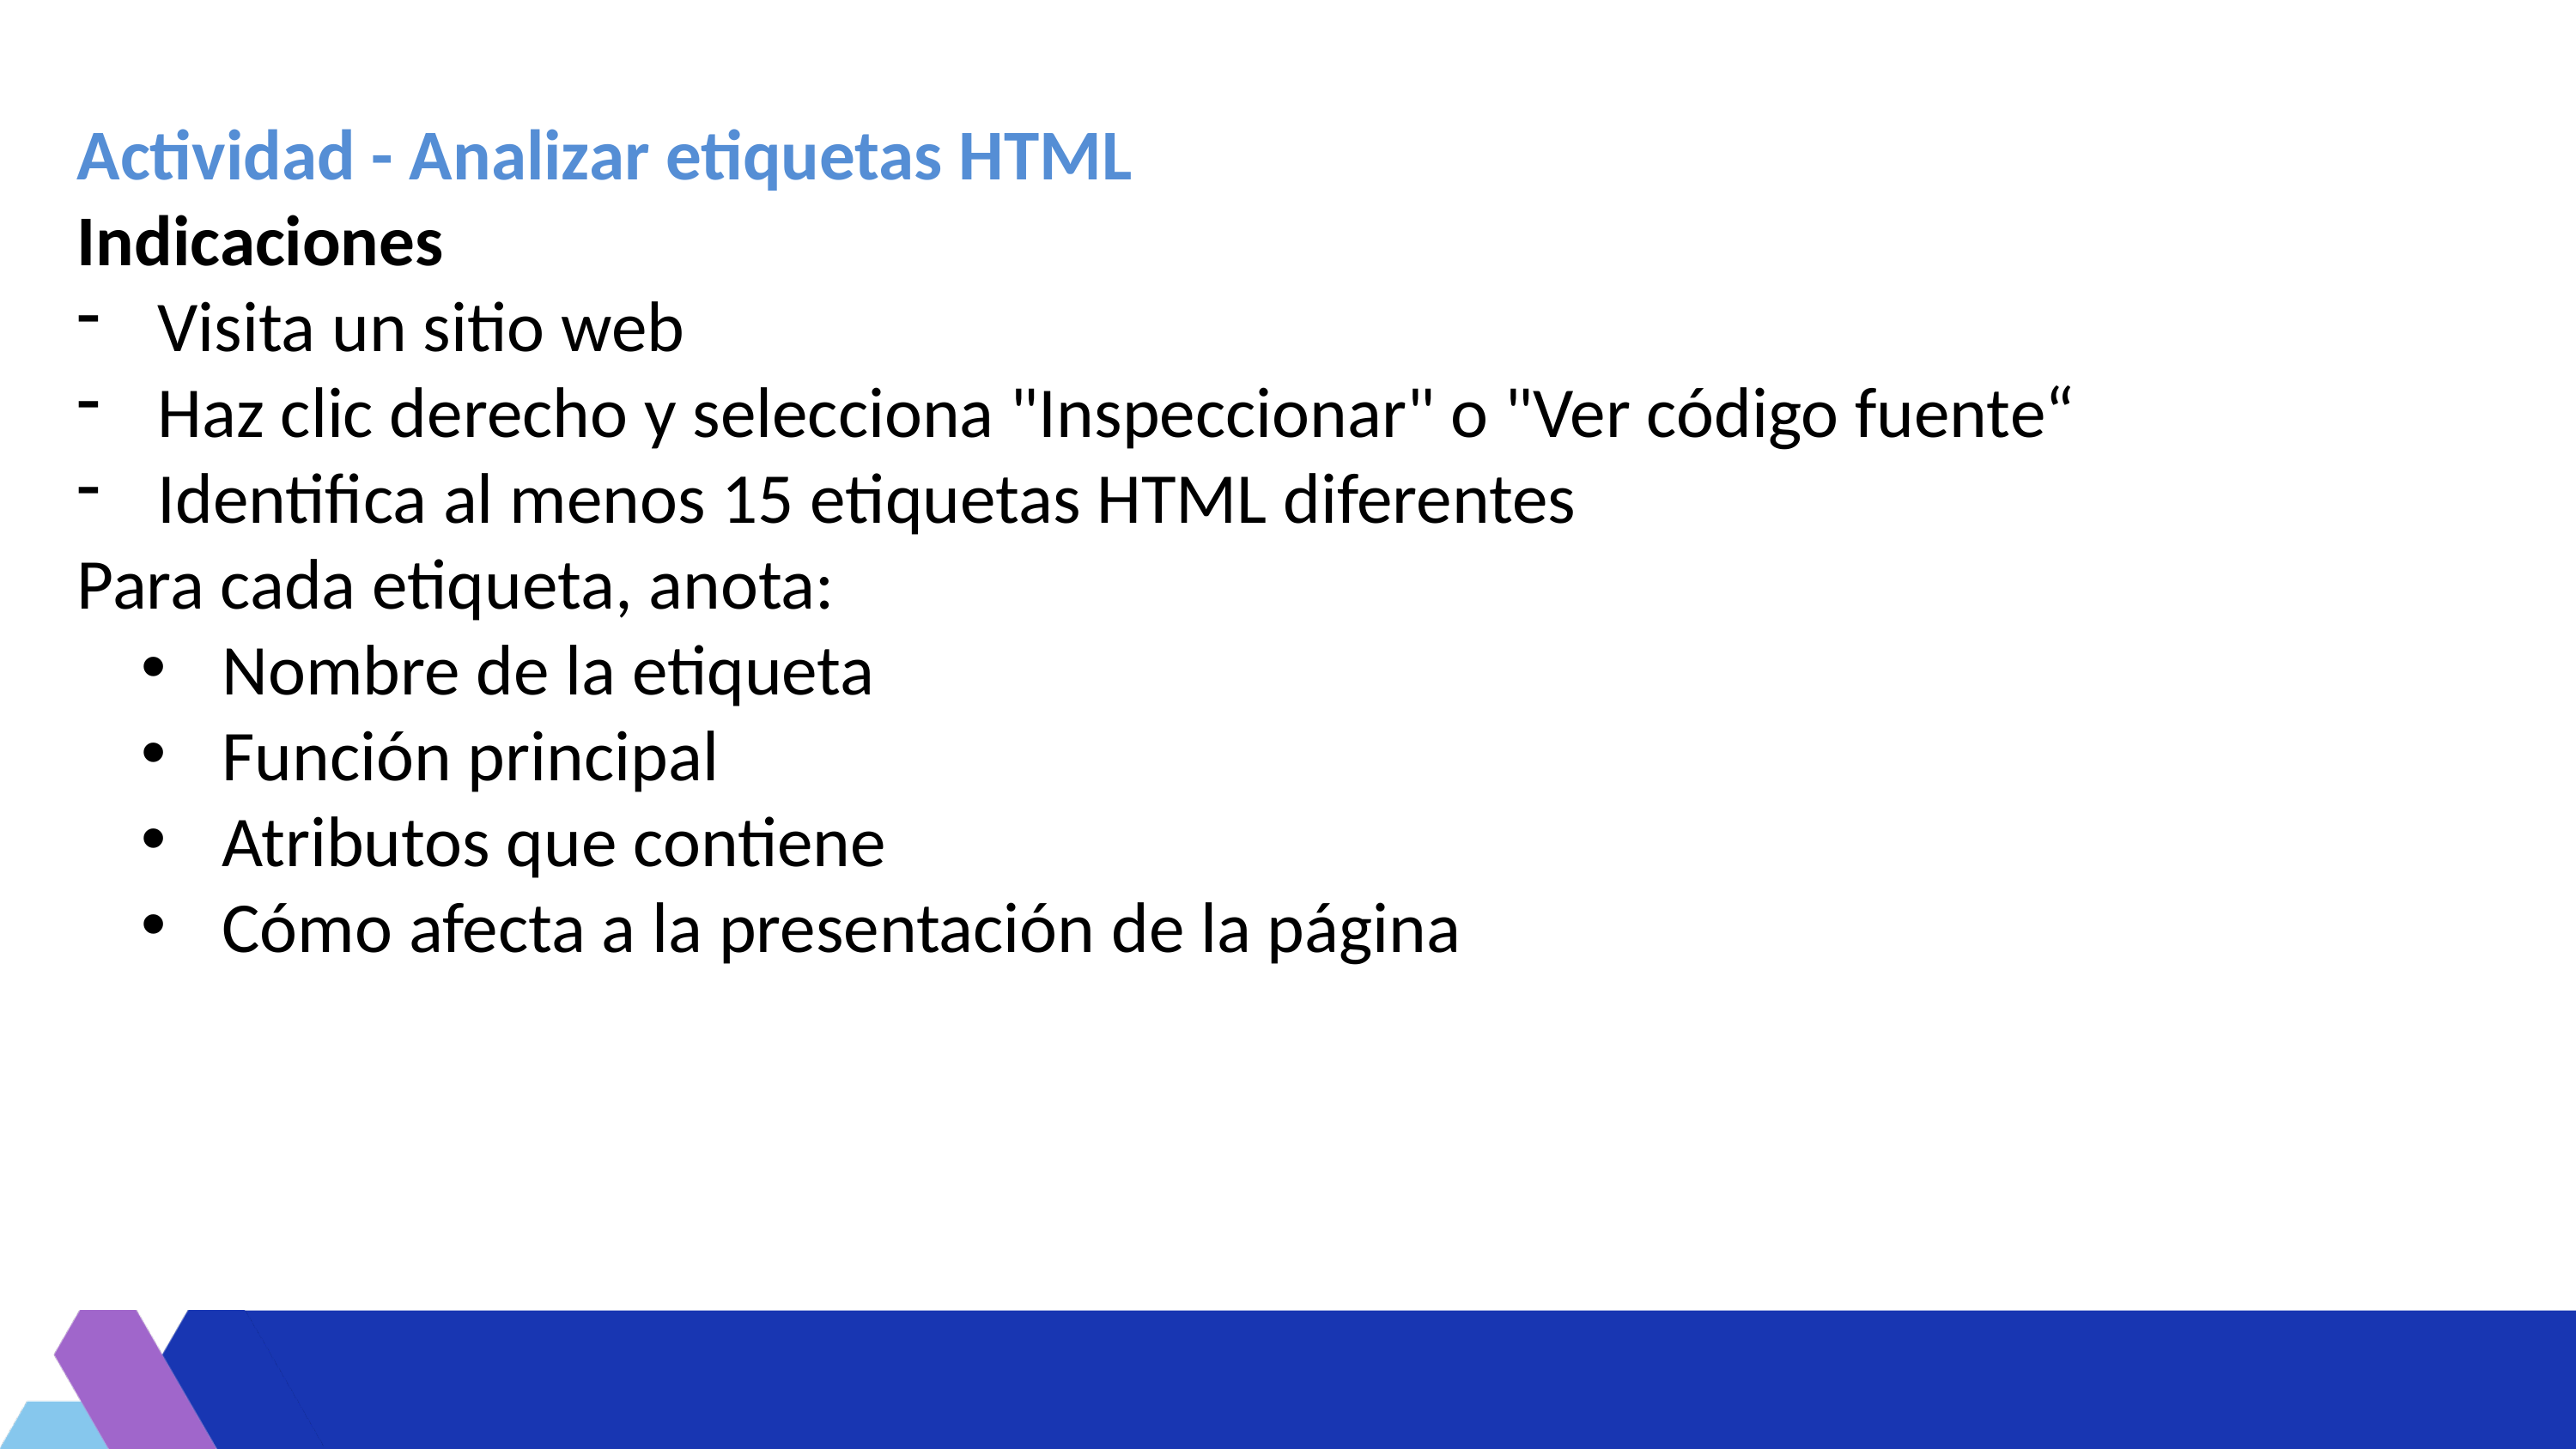

Actividad - Analizar etiquetas HTML
Indicaciones
Visita un sitio web
Haz clic derecho y selecciona "Inspeccionar" o "Ver código fuente“
Identifica al menos 15 etiquetas HTML diferentes
Para cada etiqueta, anota:
Nombre de la etiqueta
Función principal
Atributos que contiene
Cómo afecta a la presentación de la página